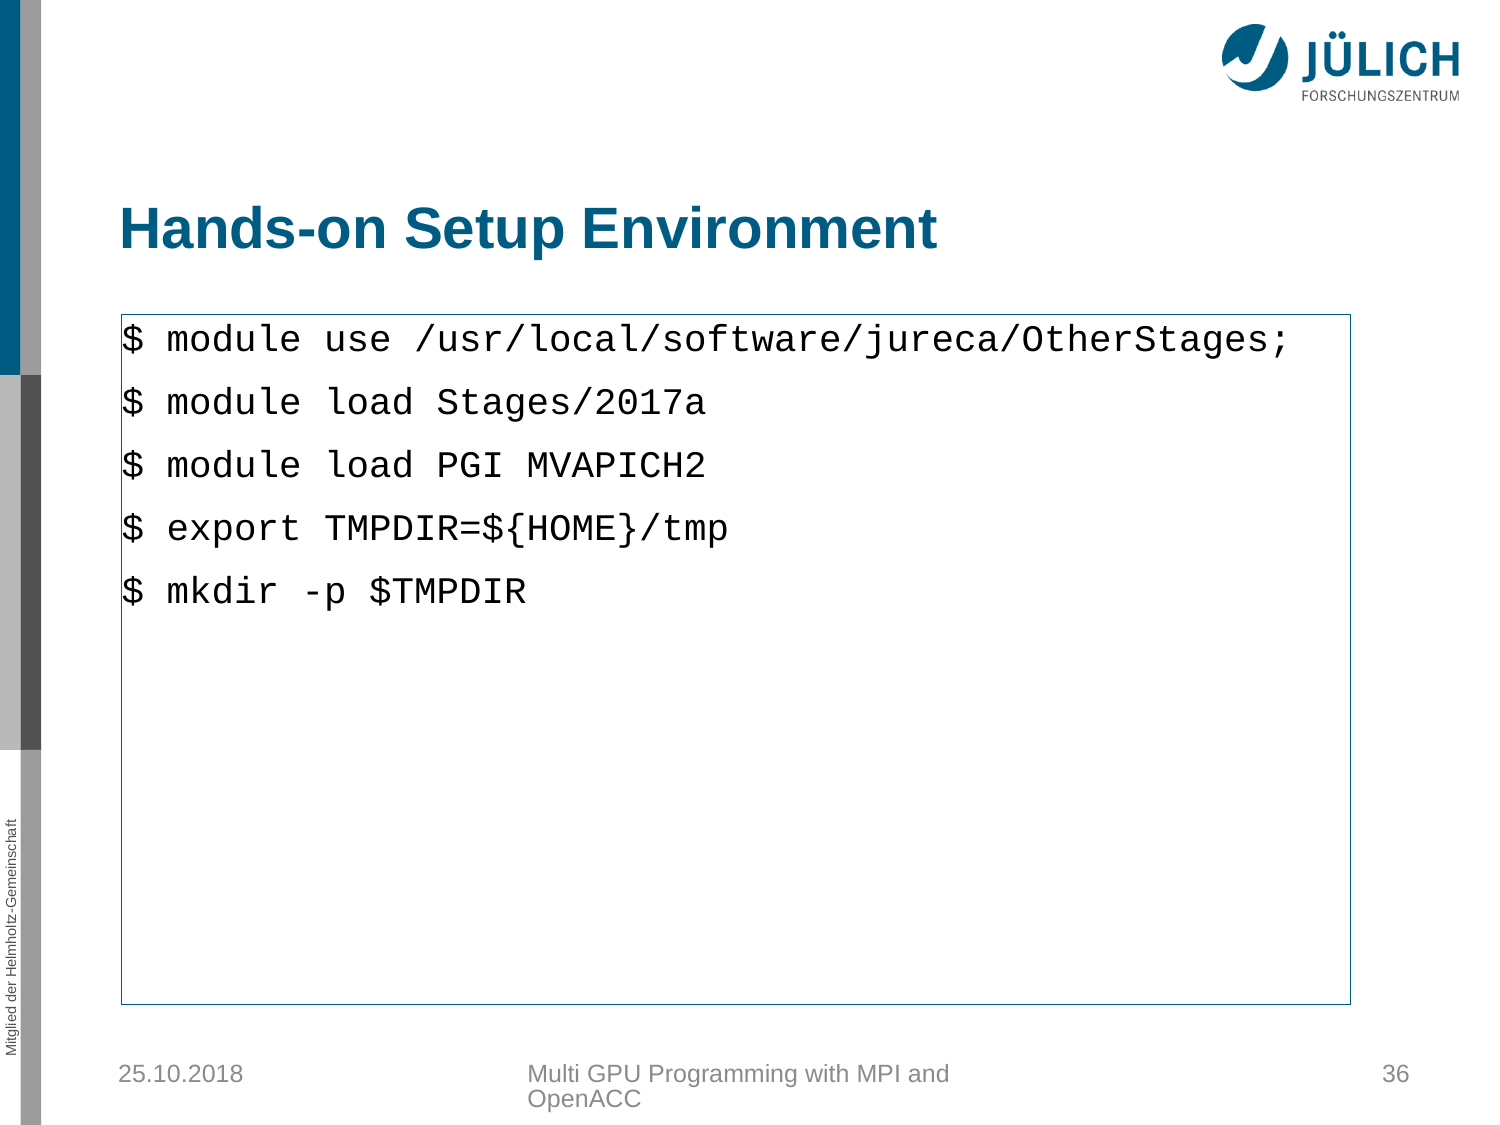

# Hands-on Setup Environment
$ module use /usr/local/software/jureca/OtherStages;
$ module load Stages/2017a
$ module load PGI MVAPICH2
$ export TMPDIR=${HOME}/tmp
$ mkdir -p $TMPDIR
25.10.2018
Multi GPU Programming with MPI and OpenACC
36